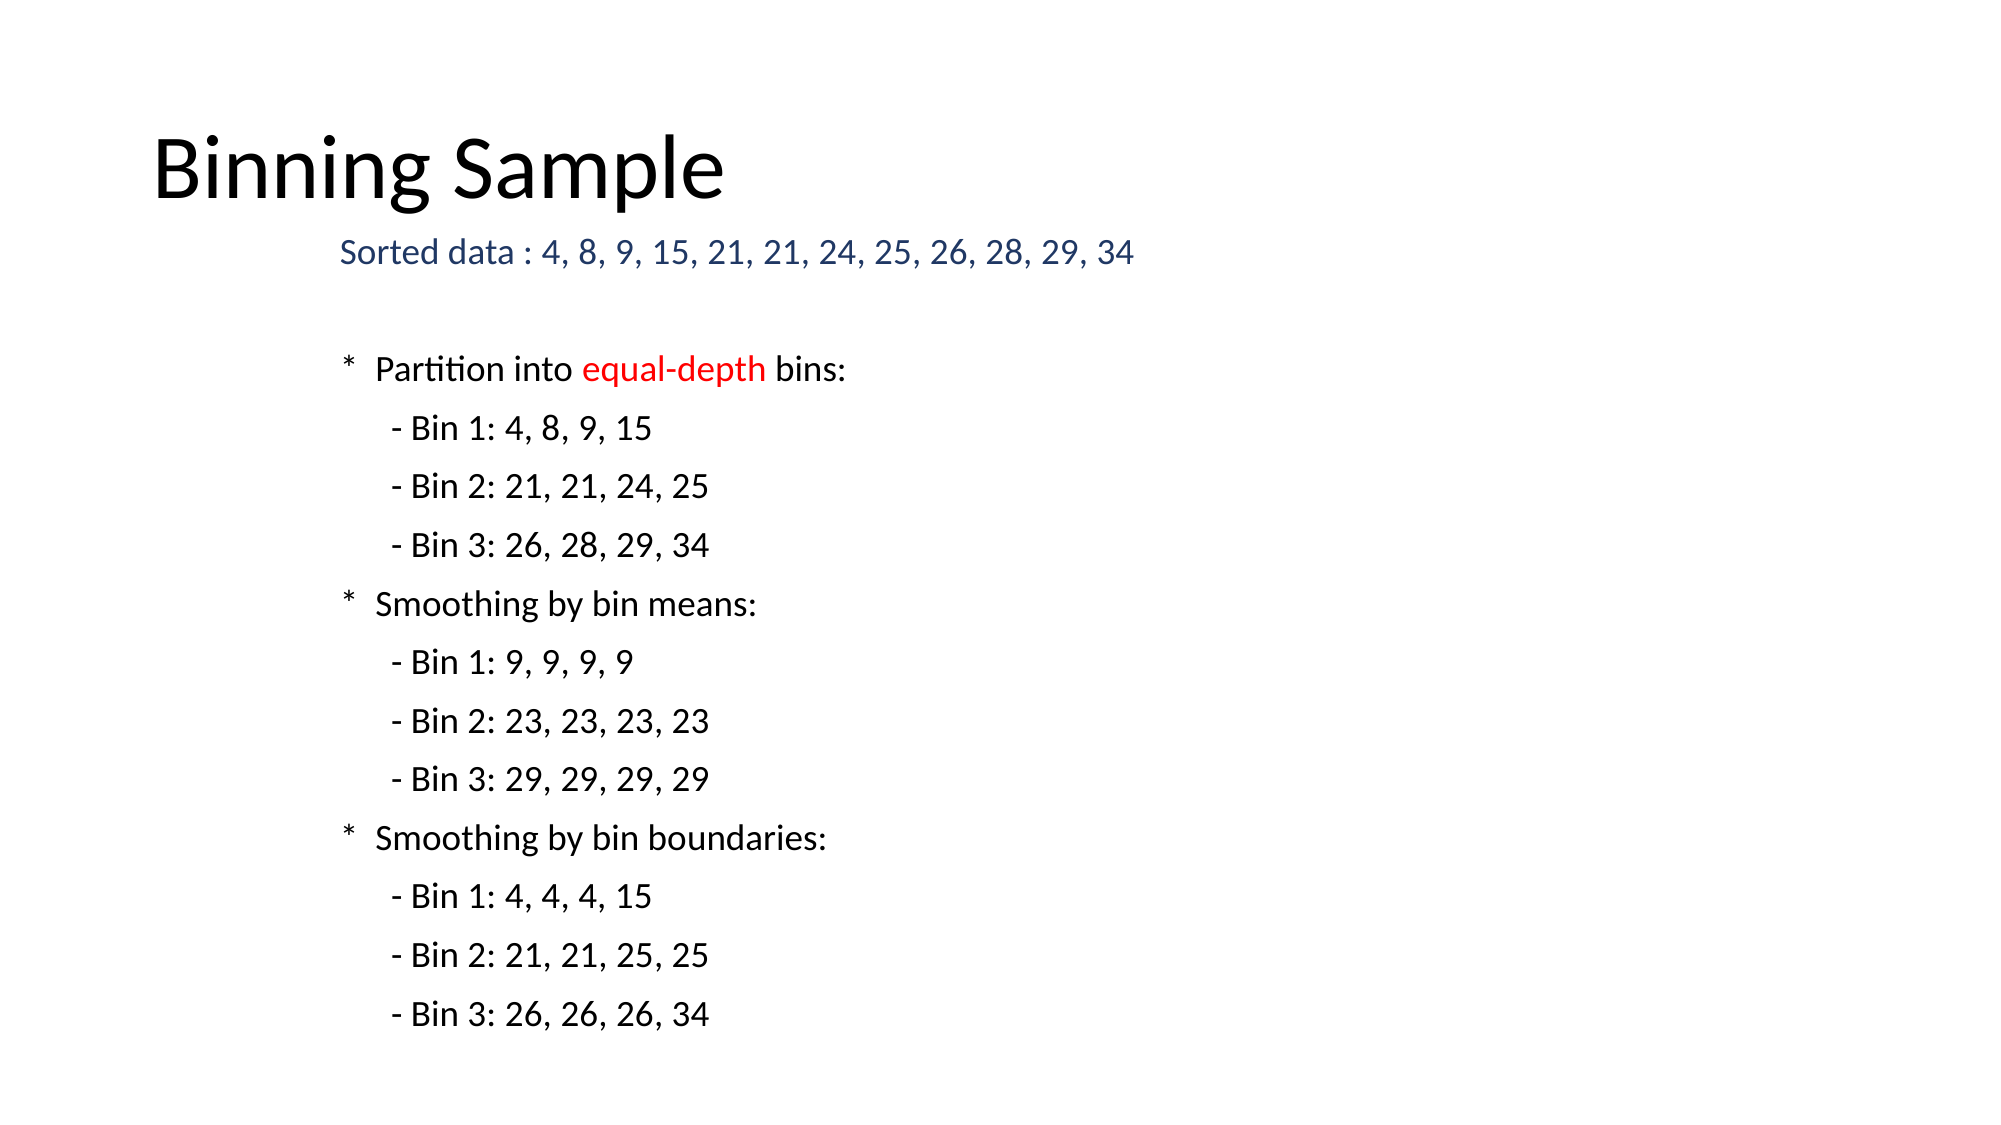

# Binning Sample
Sorted data : 4, 8, 9, 15, 21, 21, 24, 25, 26, 28, 29, 34

*  Partition into equal-depth bins:
      - Bin 1: 4, 8, 9, 15
      - Bin 2: 21, 21, 24, 25
      - Bin 3: 26, 28, 29, 34
*  Smoothing by bin means:
      - Bin 1: 9, 9, 9, 9
      - Bin 2: 23, 23, 23, 23
      - Bin 3: 29, 29, 29, 29
*  Smoothing by bin boundaries:
      - Bin 1: 4, 4, 4, 15
      - Bin 2: 21, 21, 25, 25
      - Bin 3: 26, 26, 26, 34